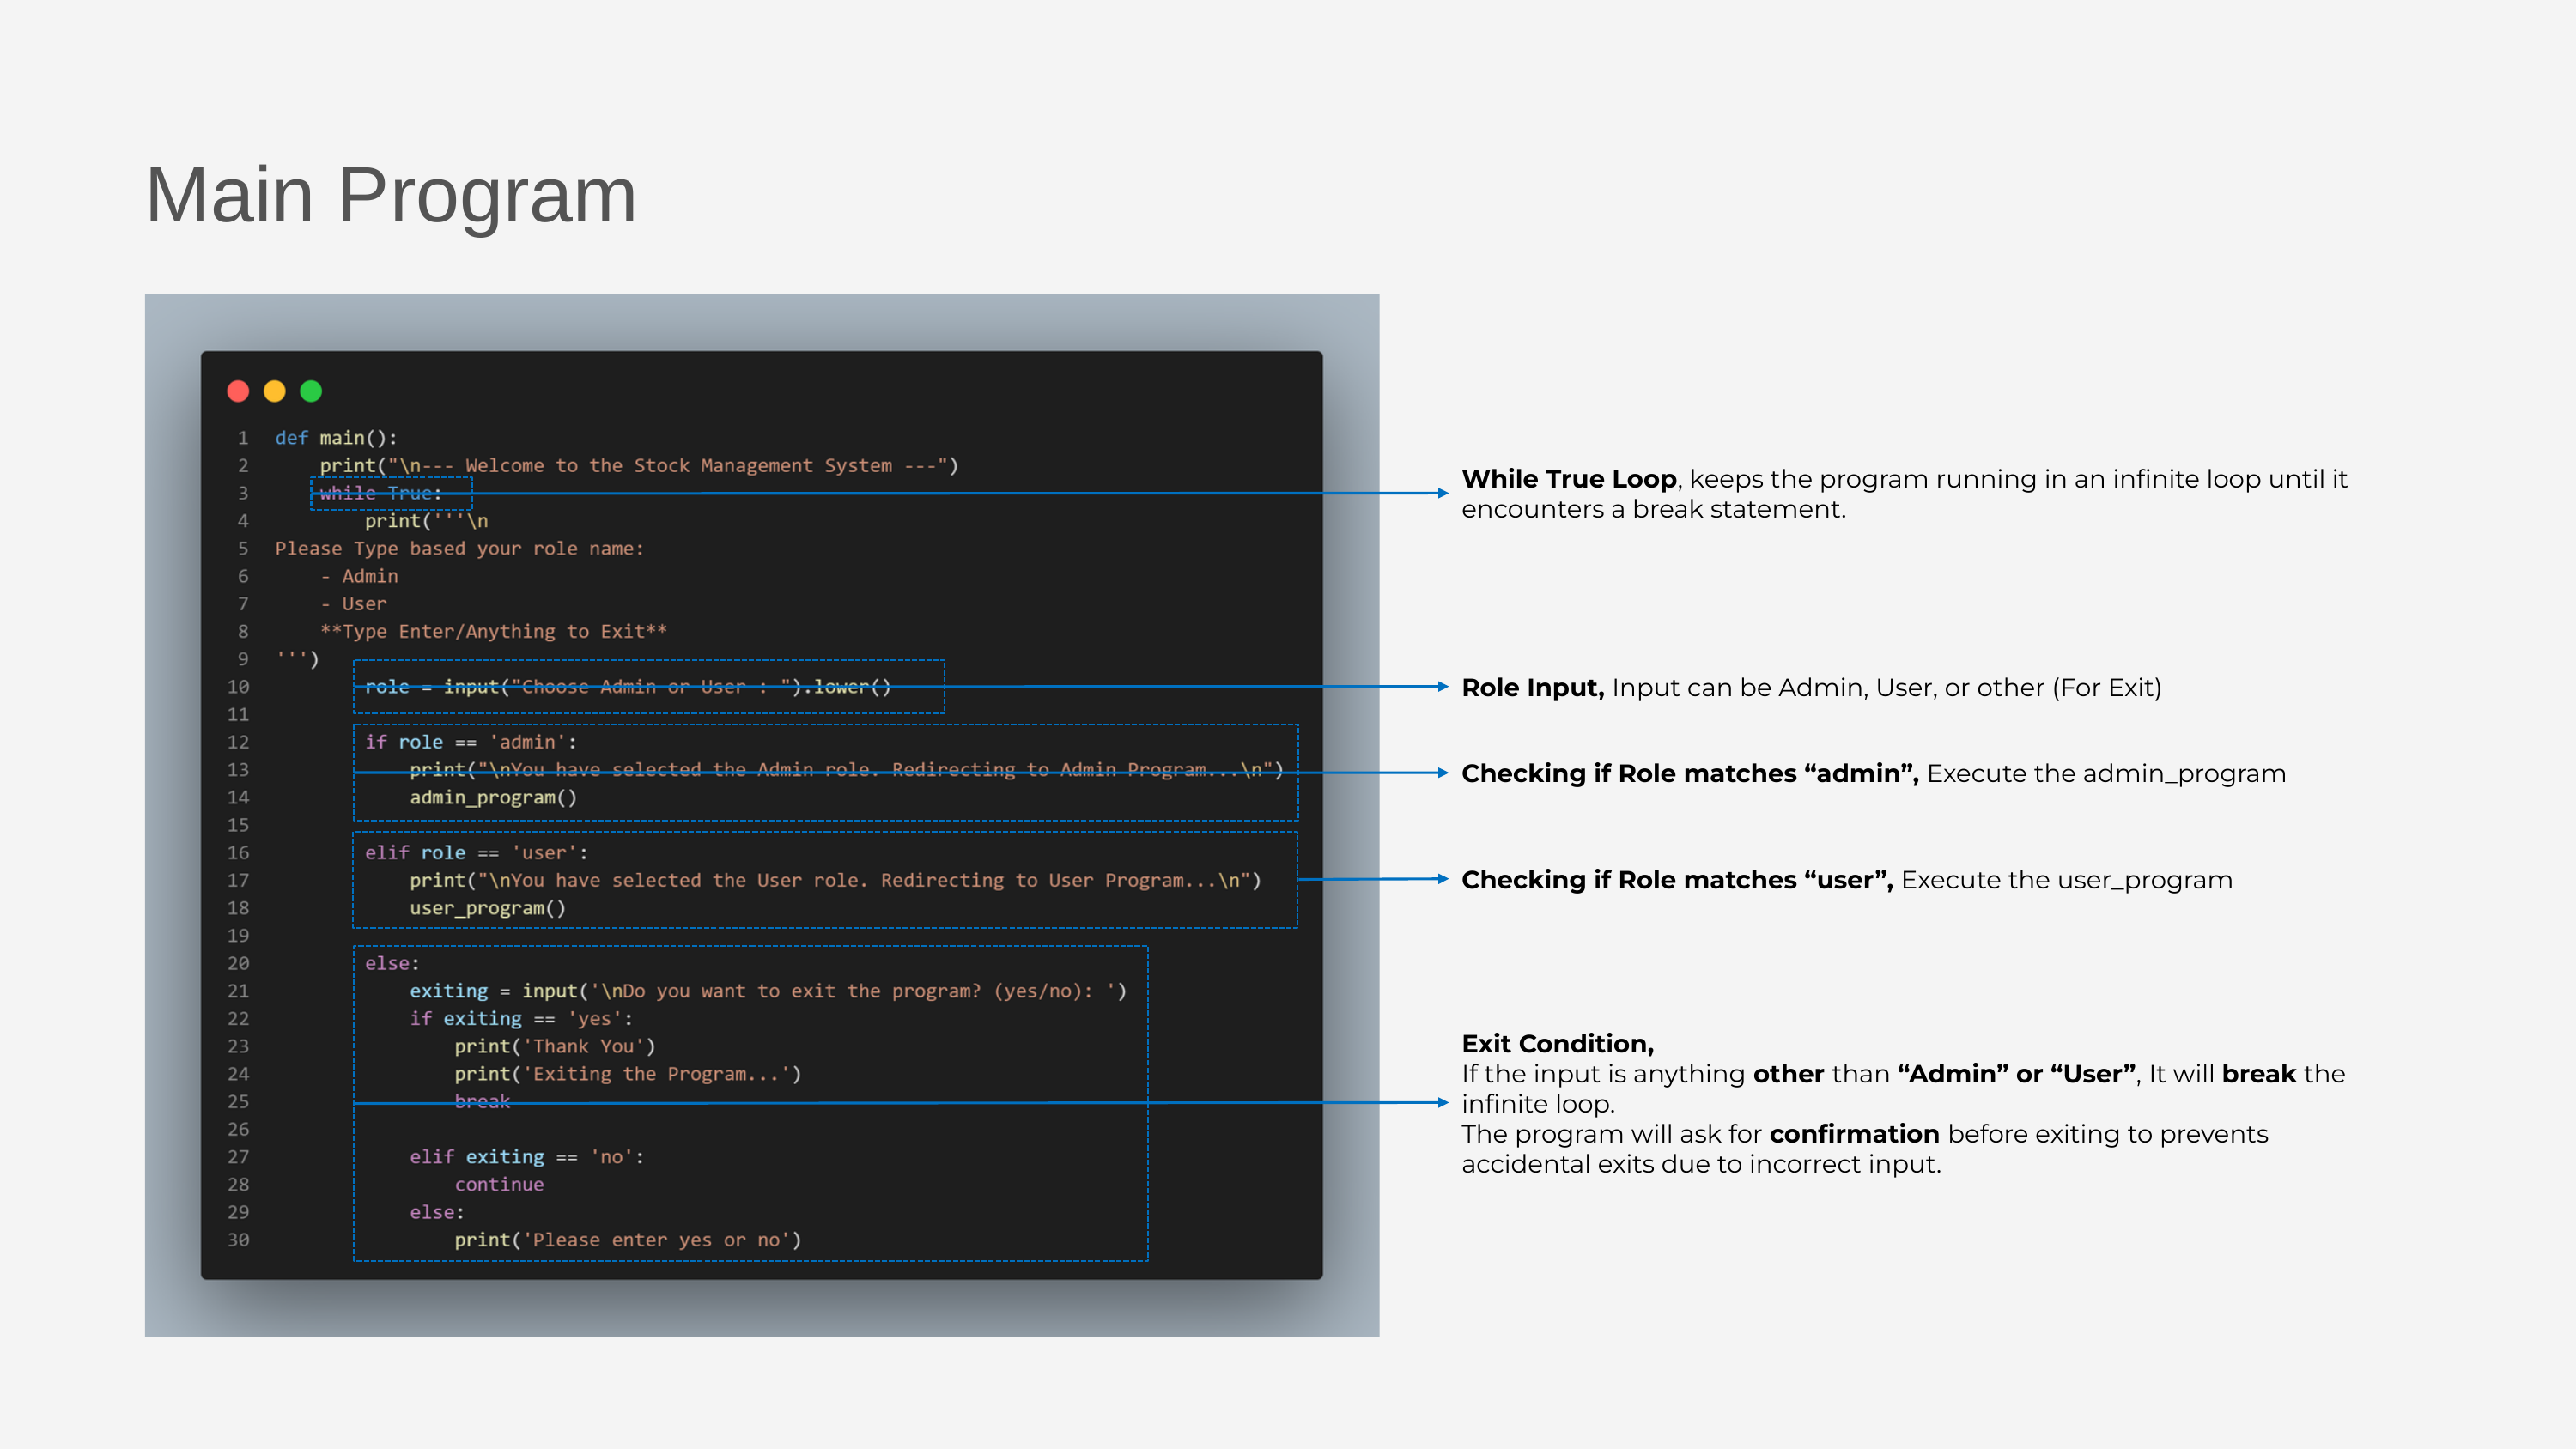

Main Program

While True Loop, keeps the program running in an infinite loop until it encounters a break statement.

Role Input, Input can be Admin, User, or other (For Exit)

Checking if Role matches “admin”, Execute the admin_program

Checking if Role matches “user”, Execute the user_program

Exit Condition,
If the input is anything other than “Admin” or “User”, It will break the infinite loop.
The program will ask for confirmation before exiting to prevents accidental exits due to incorrect input.